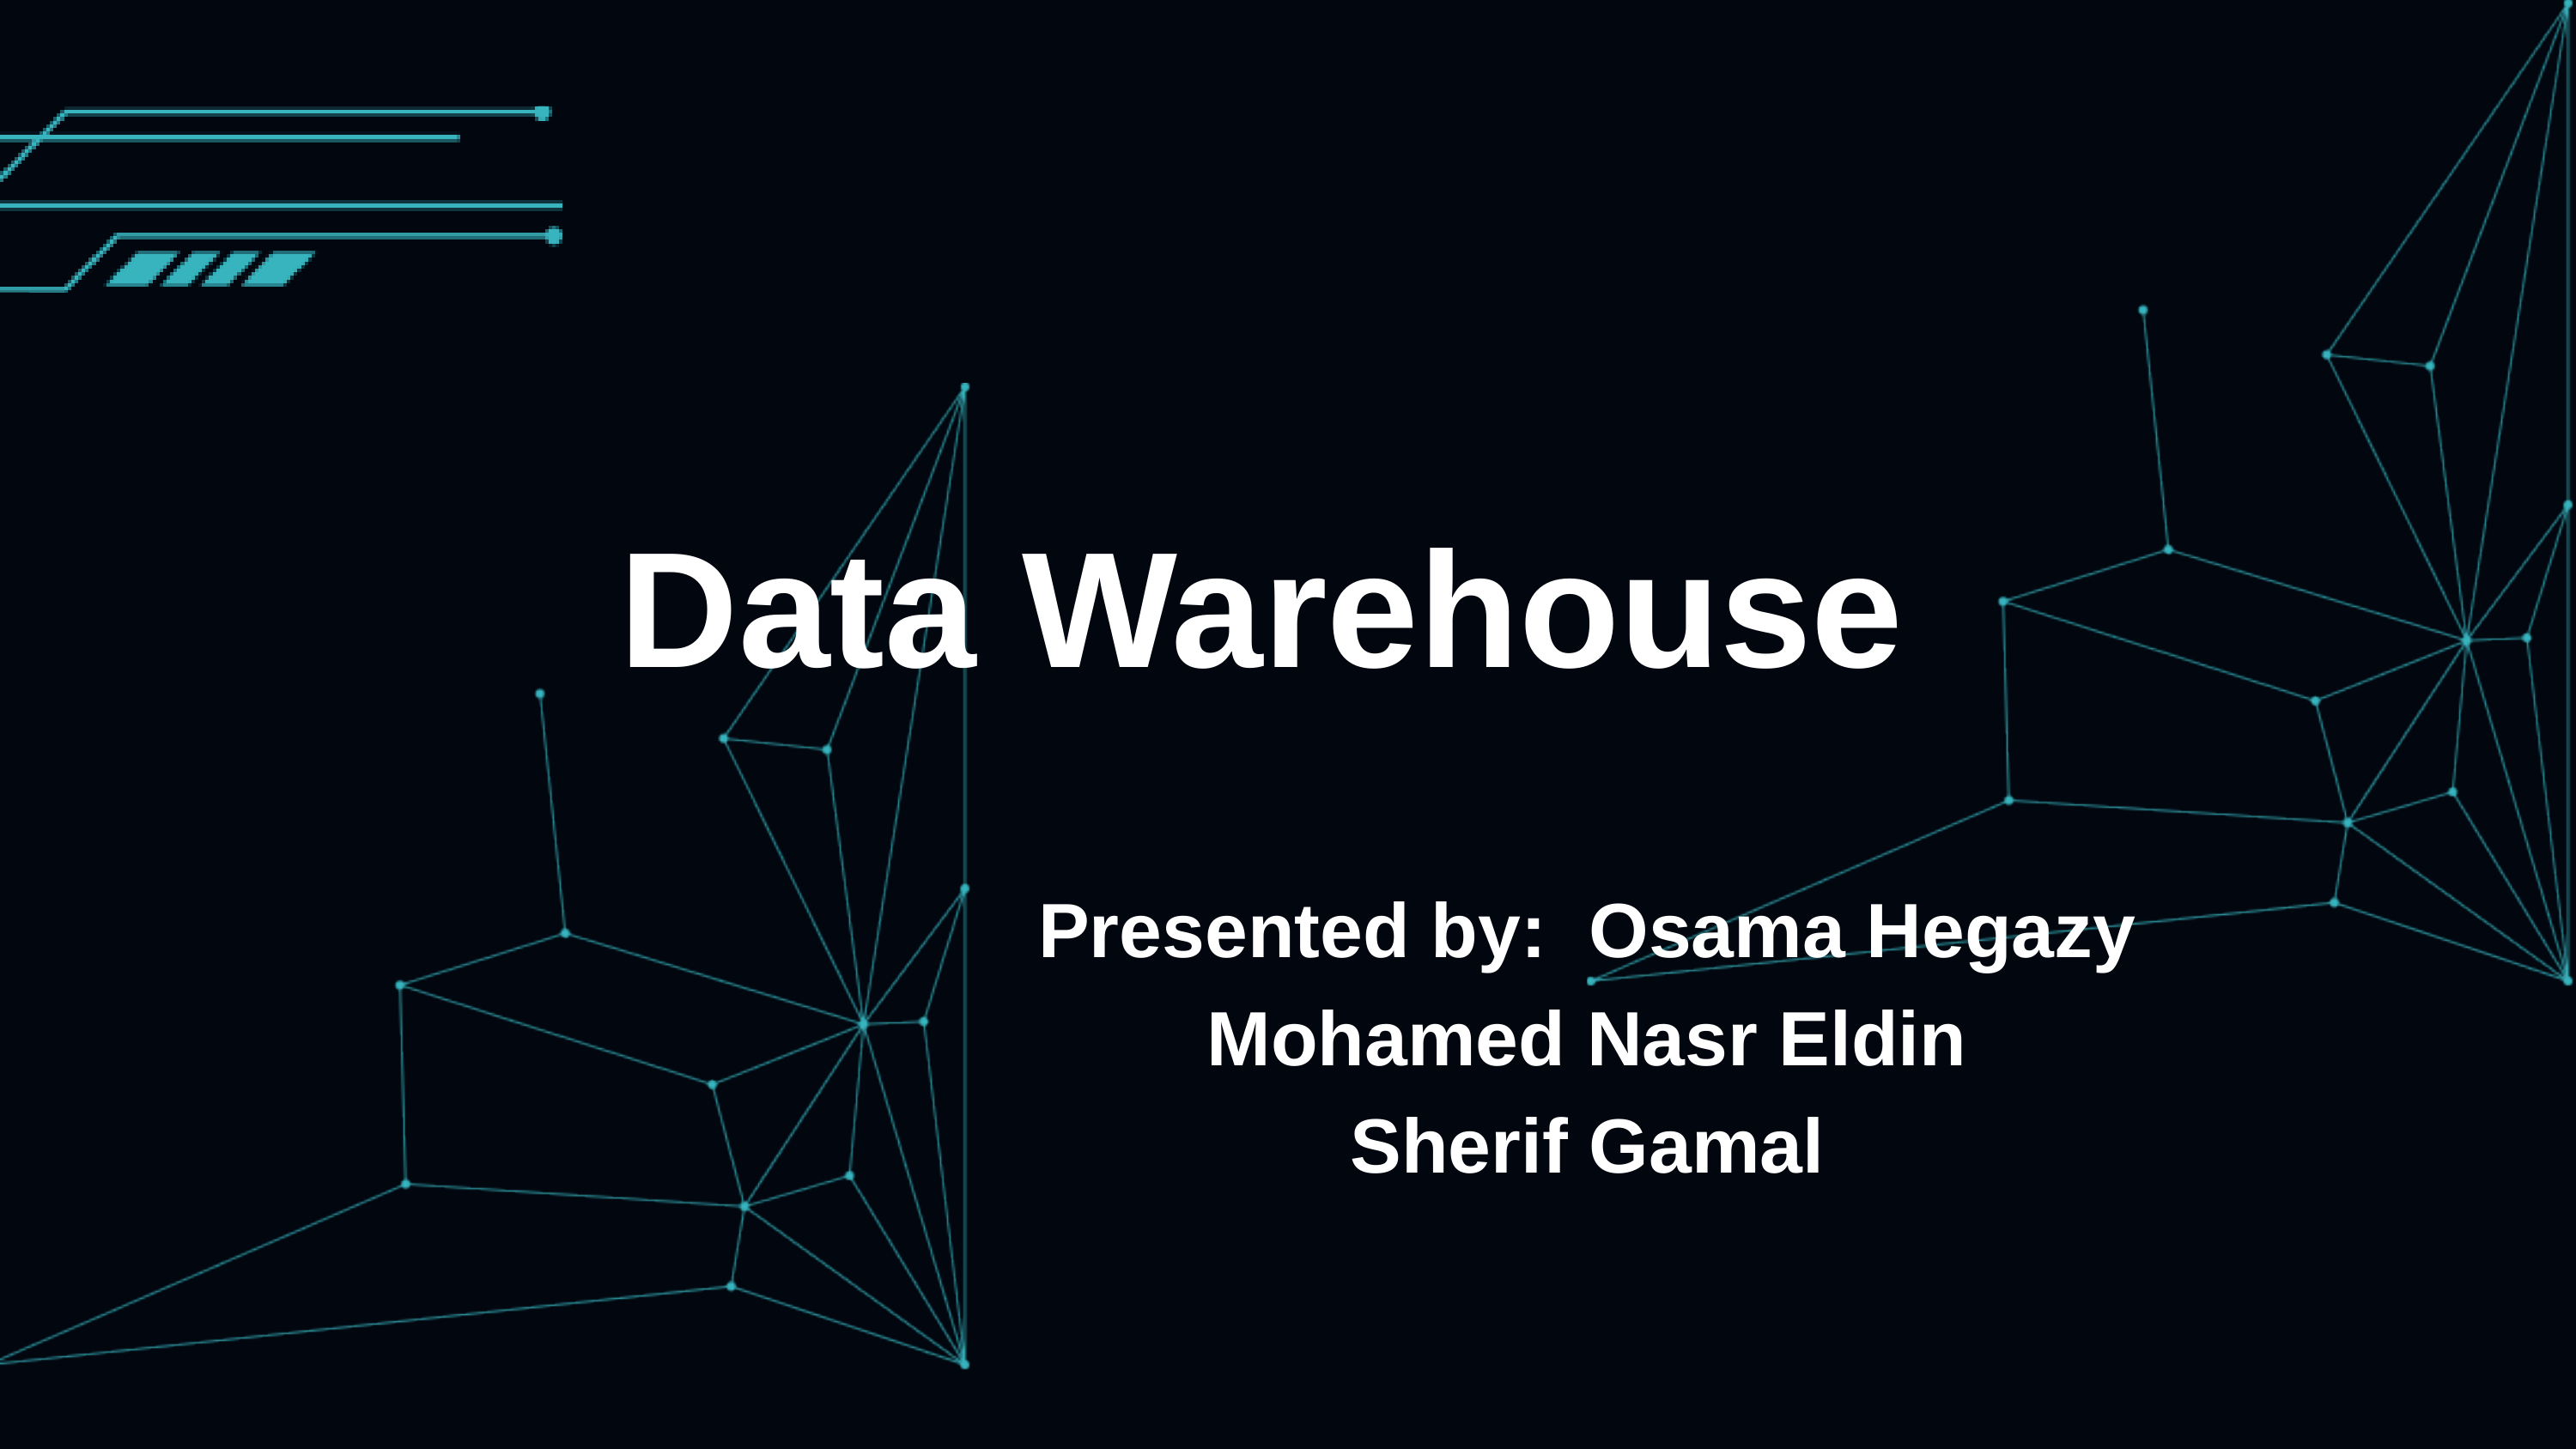

Data Warehouse

Presented by:  Osama Hegazy Mohamed Nasr Eldin
Sherif Gamal